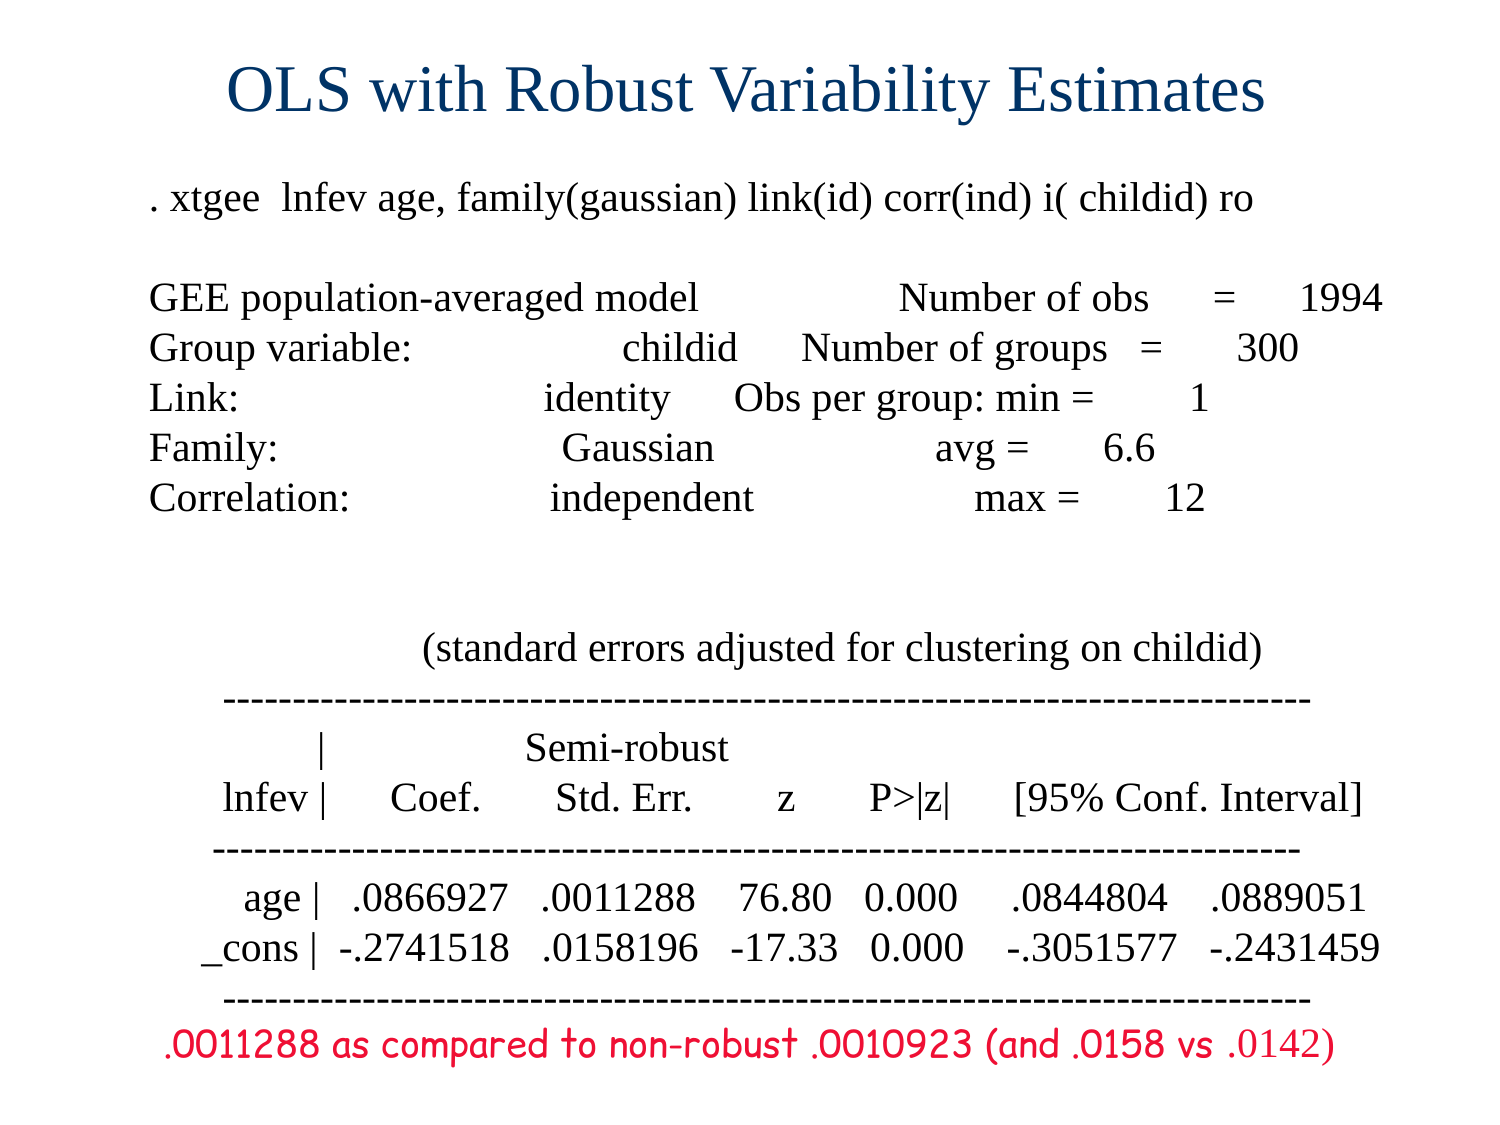

OLS with Robust Variability Estimates
. xtgee  lnfev age, family(gaussian) link(id) corr(ind) i( childid) ro

GEE population-averaged model                   Number of obs      =      1994
Group variable:                    childid      Number of groups   =       300
Link:                             identity      Obs per group: min =         1
Family:                           Gaussian                     avg =       6.6
Correlation:                   independent                     max =        12

                          (standard errors adjusted for clustering on childid)
       ------------------------------------------------------------------------------
                |                   Semi-robust
       lnfev |      Coef.       Std. Err.        z       P>|z|      [95% Conf. Interval]
      ------------------------------------------------------------------------------
         age |   .0866927   .0011288    76.80   0.000     .0844804    .0889051
     _cons |  -.2741518   .0158196   -17.33   0.000    -.3051577   -.2431459
       ------------------------------------------------------------------------------
.0011288 as compared to non-robust .0010923 (and .0158 vs .0142)